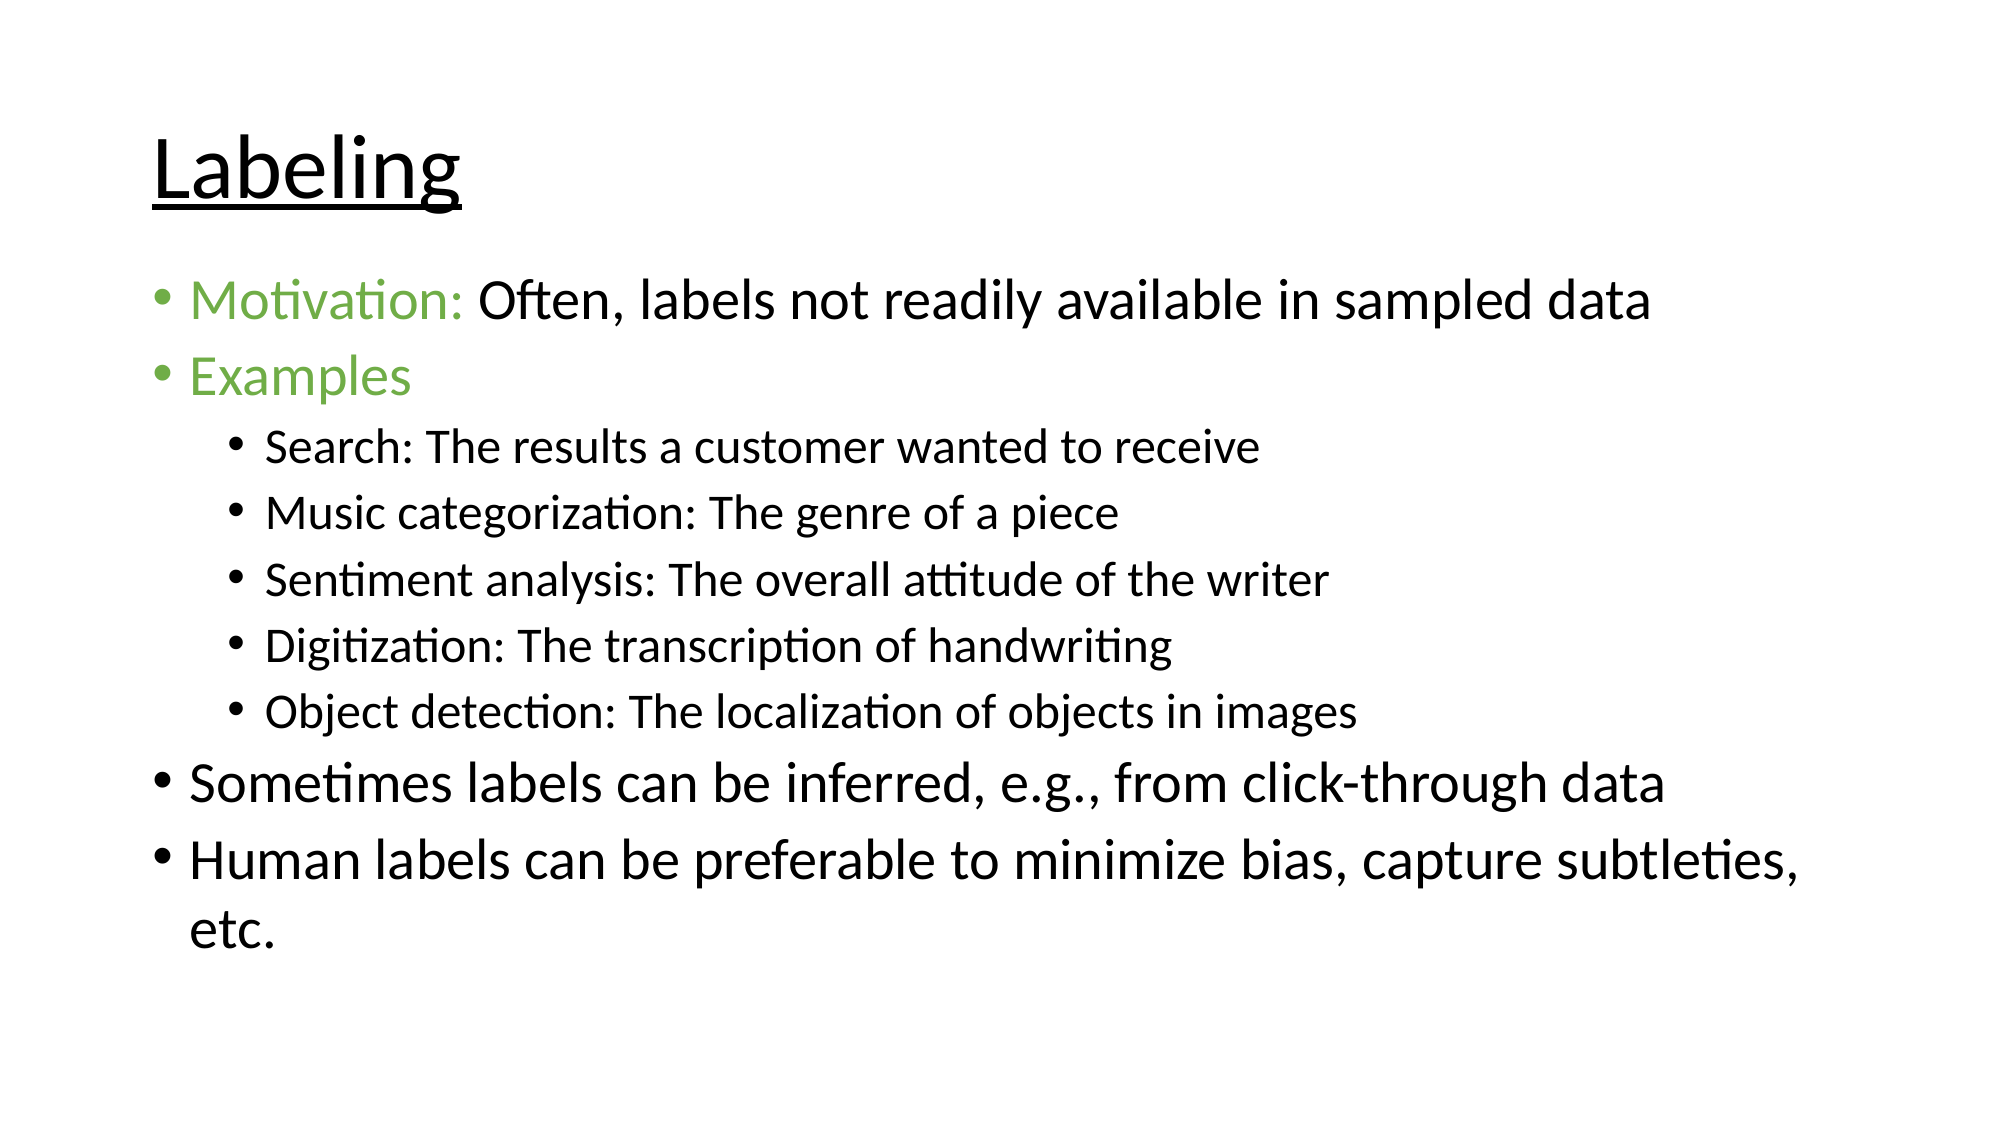

# Labeling
Motivation: Often, labels not readily available in sampled data
Examples
Search: The results a customer wanted to receive
Music categorization: The genre of a piece
Sentiment analysis: The overall attitude of the writer
Digitization: The transcription of handwriting
Object detection: The localization of objects in images
Sometimes labels can be inferred, e.g., from click-through data
Human labels can be preferable to minimize bias, capture subtleties, etc.